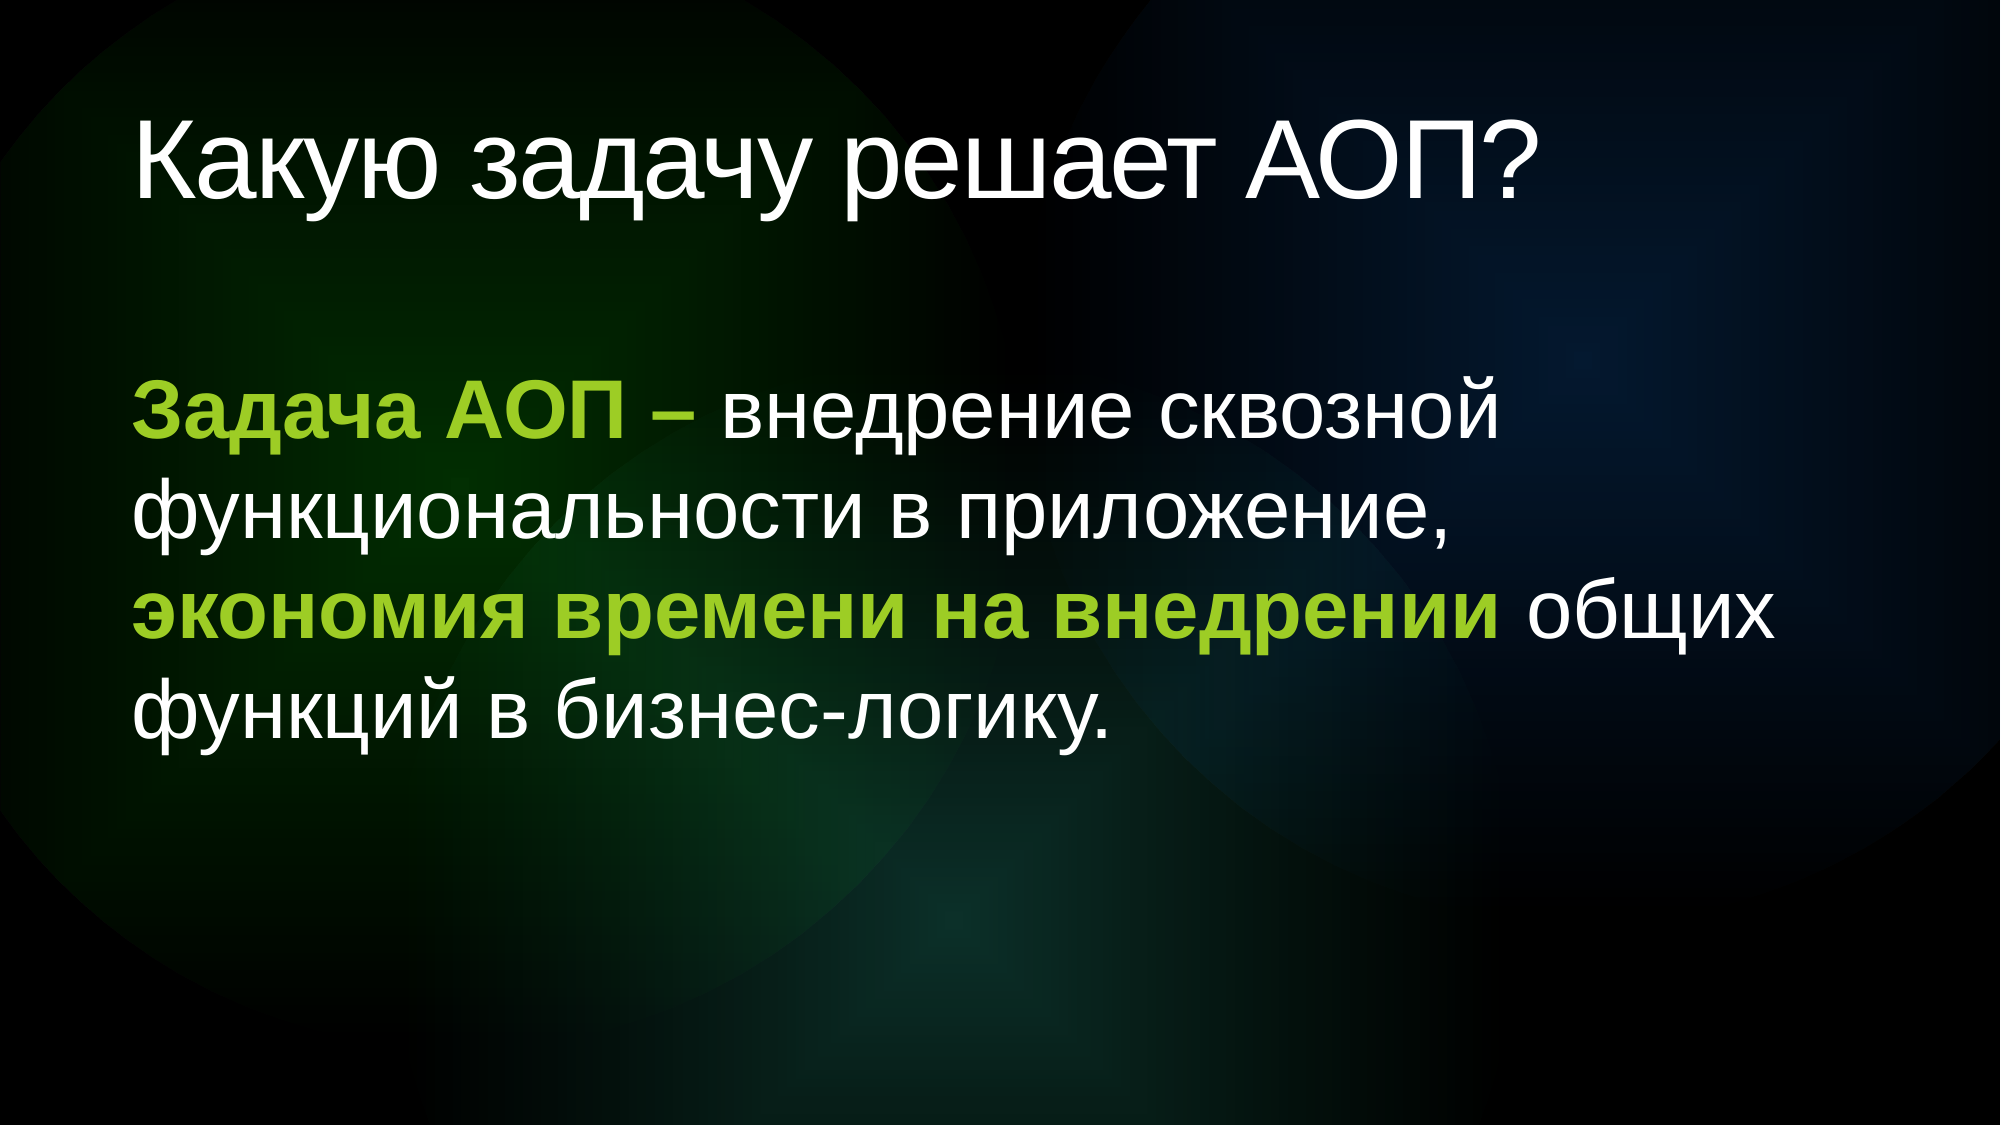

Какую задачу решает АОП?
Задача АОП – внедрение сквозной функциональности в приложение,
экономия времени на внедрении общих функций в бизнес-логику.